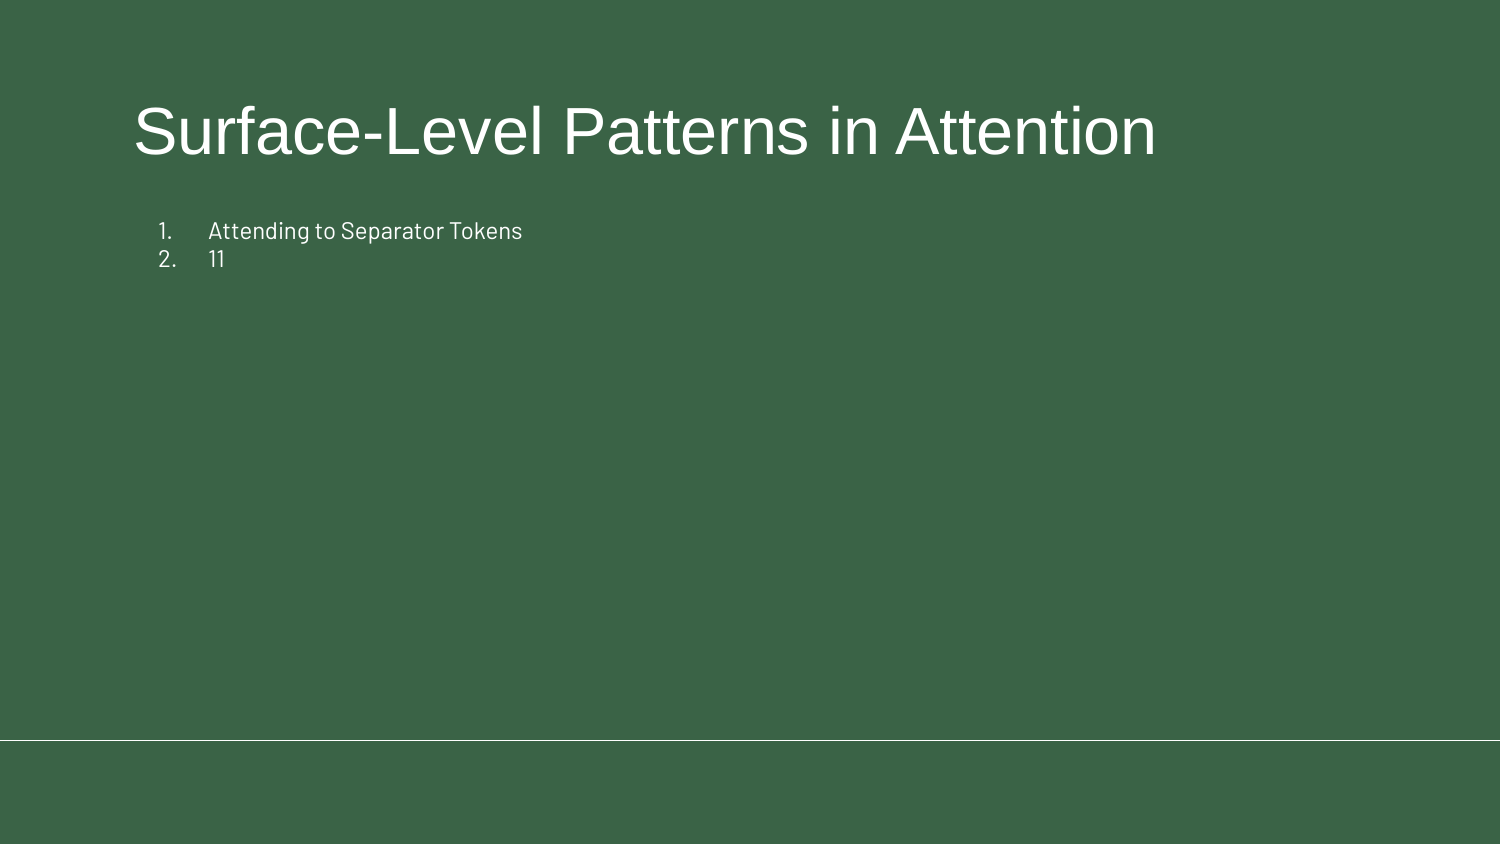

# Surface-Level Patterns in Attention

Attending to Separator Tokens
11